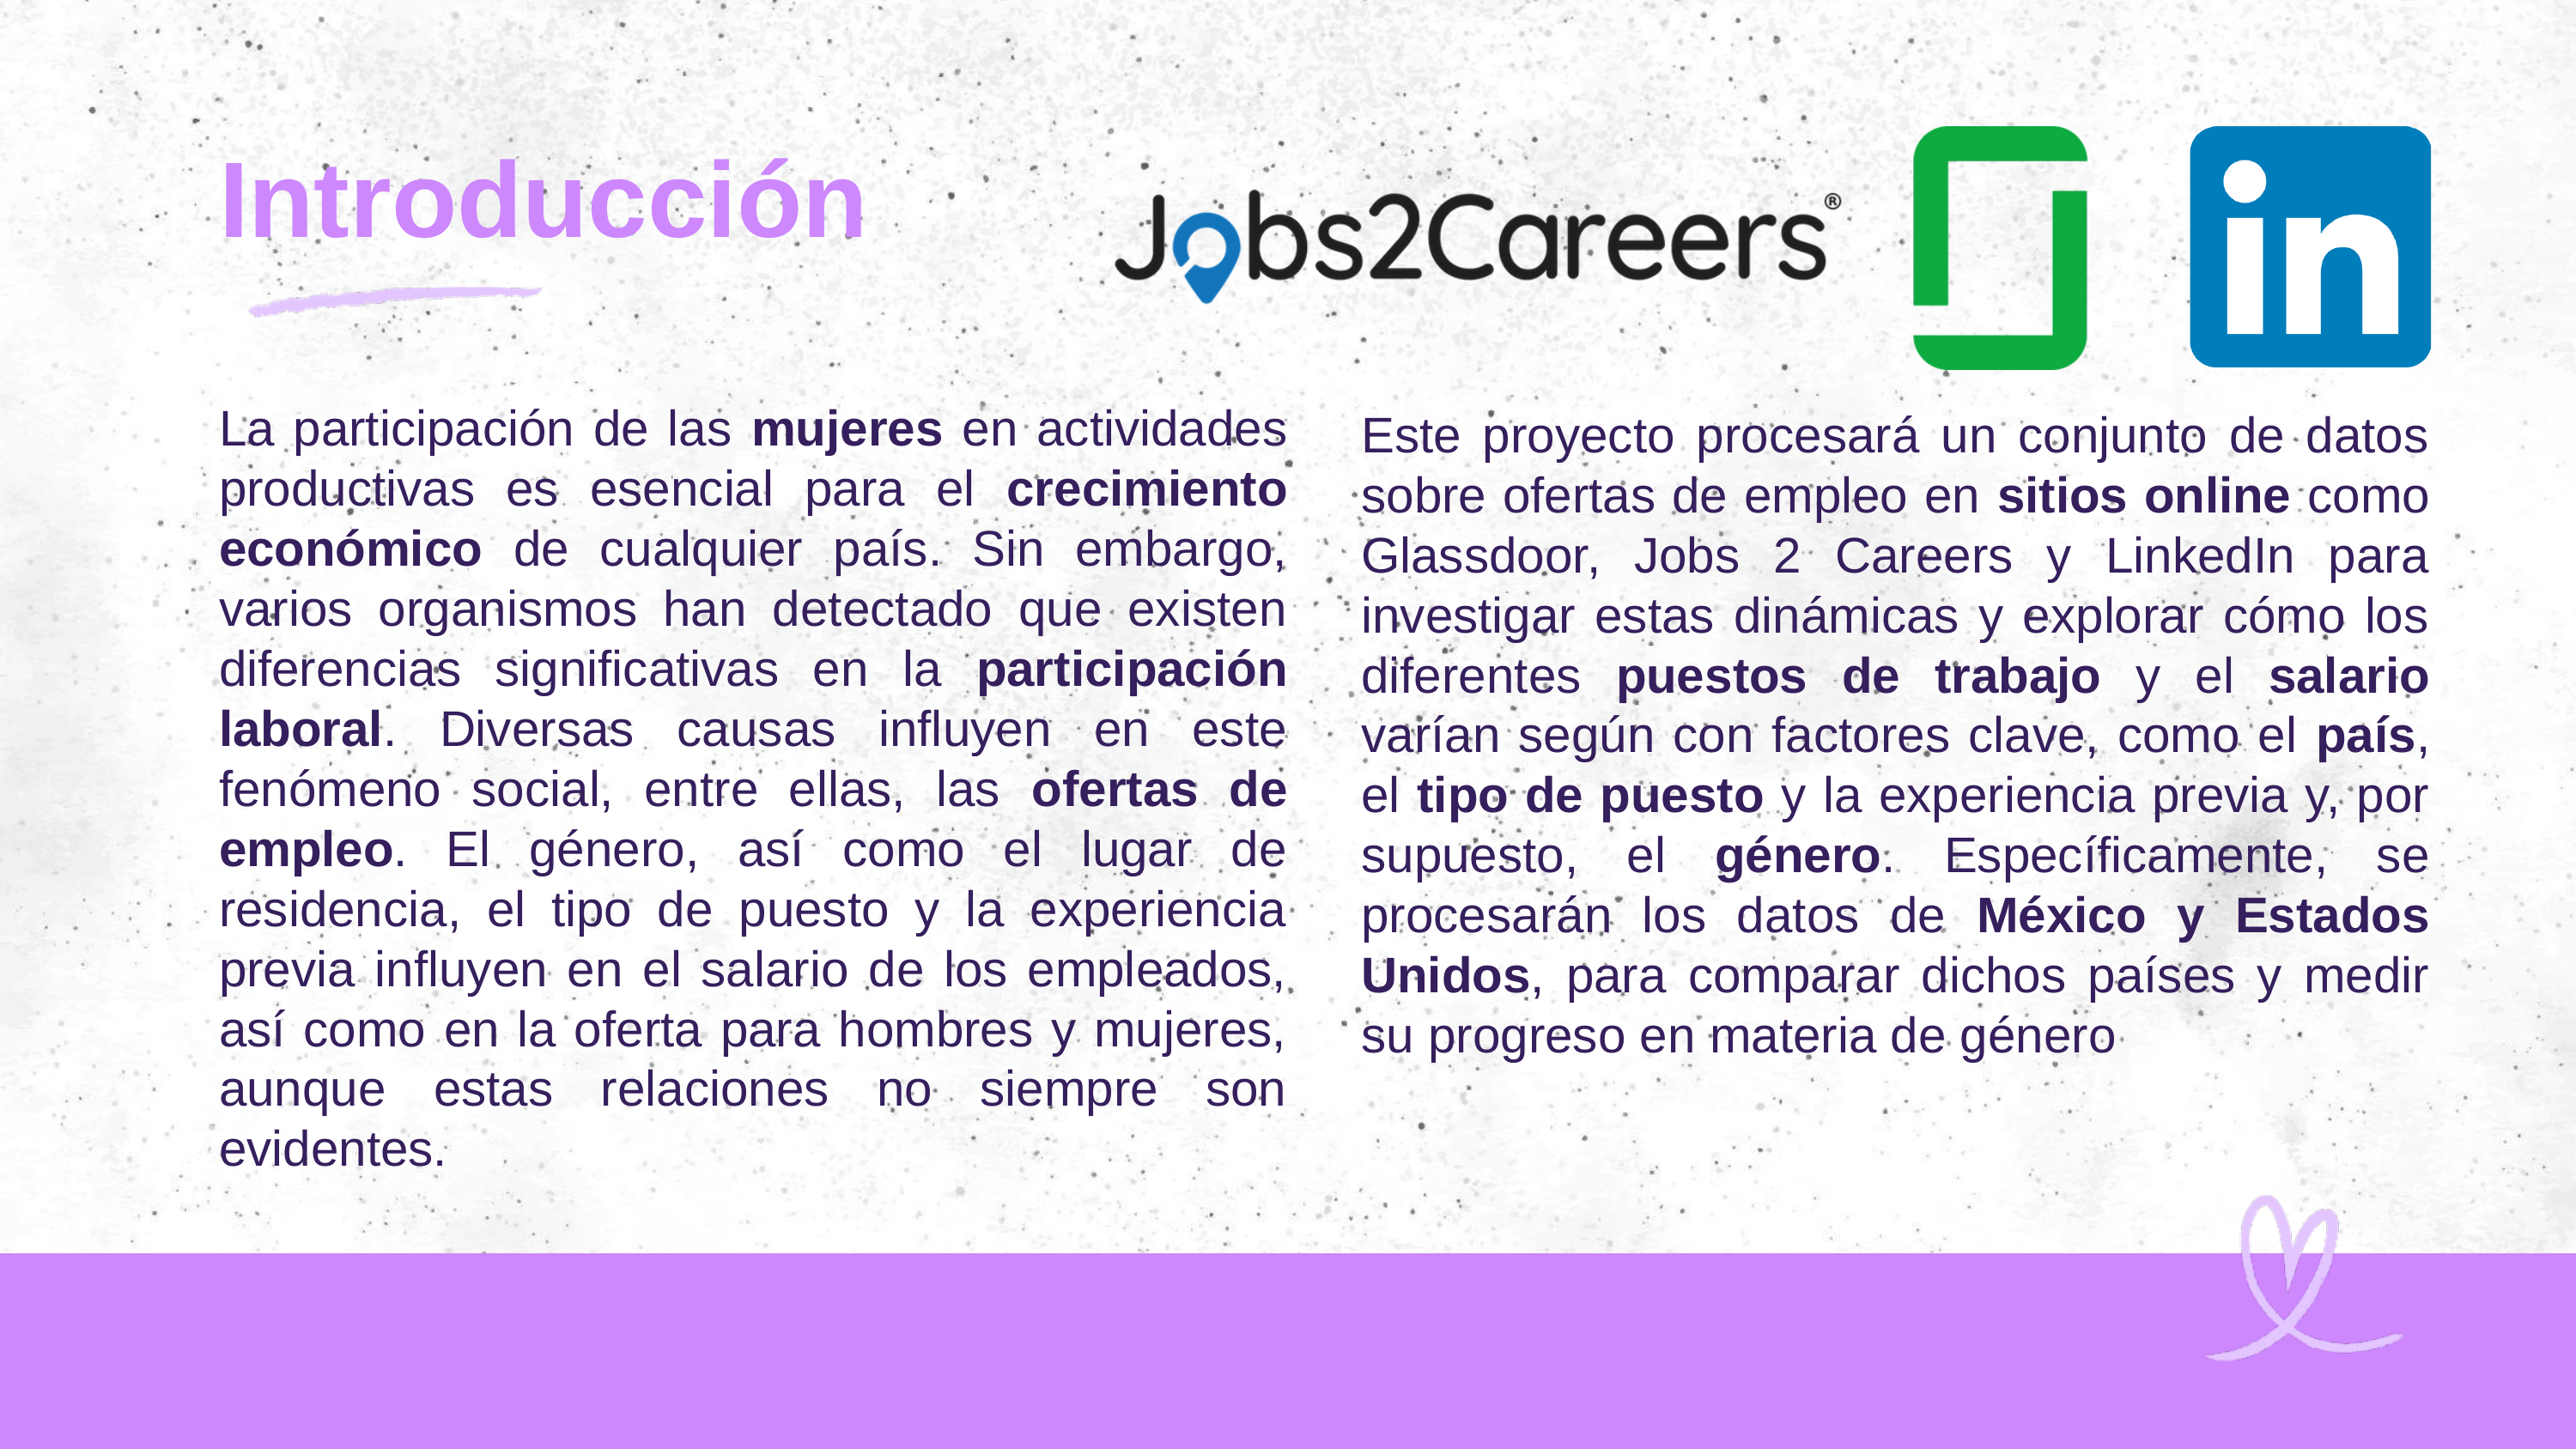

Introducción

La participación de las mujeres en actividades productivas es esencial para el crecimiento económico de cualquier país. Sin embargo, varios organismos han detectado que existen diferencias significativas en la participación laboral. Diversas causas influyen en este fenómeno social, entre ellas, las ofertas de empleo. El género, así como el lugar de residencia, el tipo de puesto y la experiencia previa influyen en el salario de los empleados, así como en la oferta para hombres y mujeres, aunque estas relaciones no siempre son evidentes.
Este proyecto procesará un conjunto de datos sobre ofertas de empleo en sitios online como Glassdoor, Jobs 2 Careers y LinkedIn para investigar estas dinámicas y explorar cómo los diferentes puestos de trabajo y el salario varían según con factores clave, como el país, el tipo de puesto y la experiencia previa y, por supuesto, el género. Específicamente, se procesarán los datos de México y Estados Unidos, para comparar dichos países y medir su progreso en materia de género